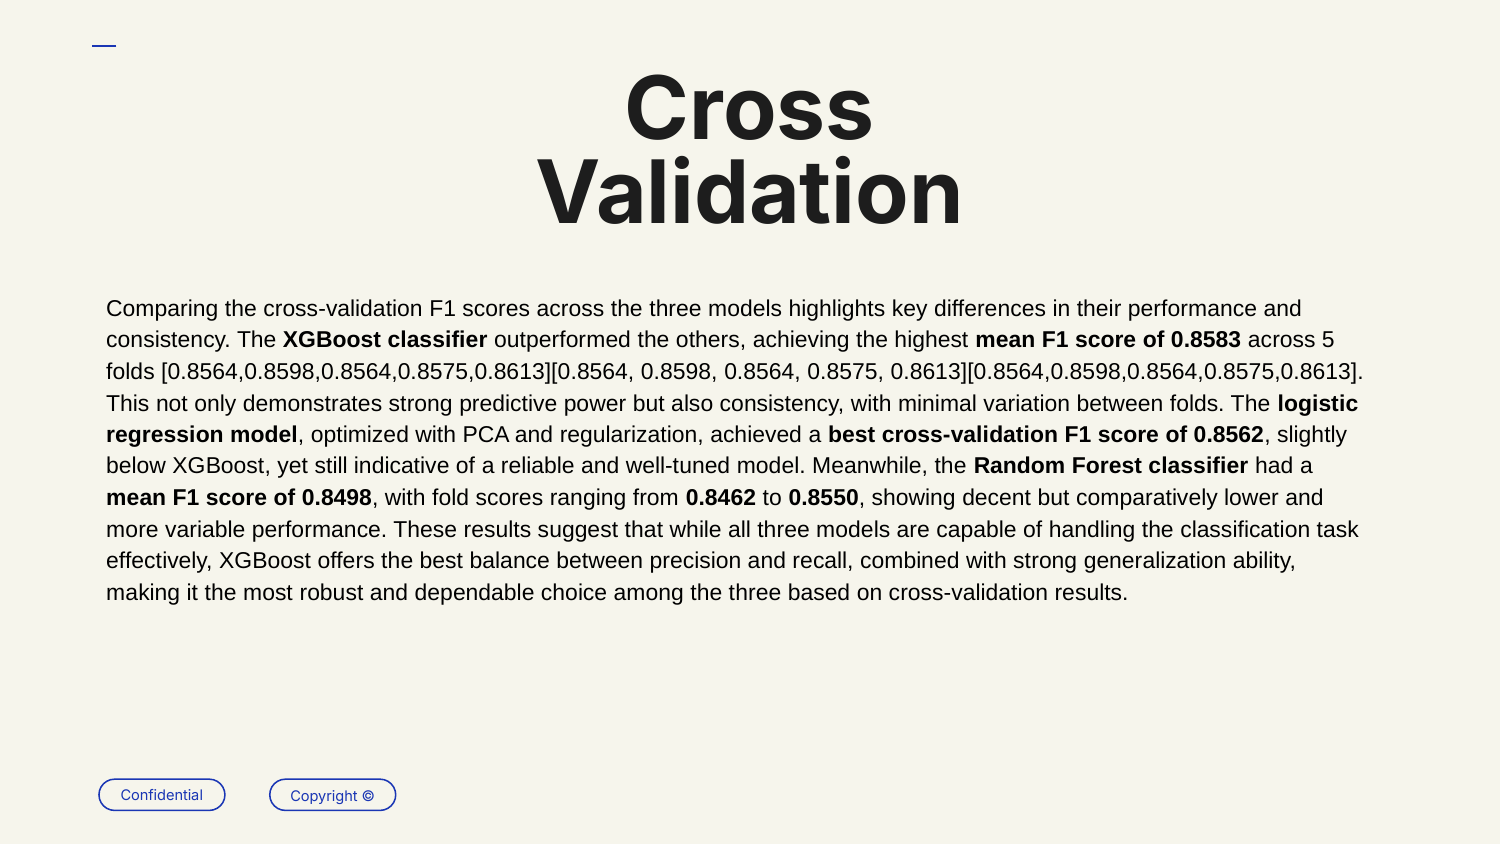

# Cross Validation
Comparing the cross-validation F1 scores across the three models highlights key differences in their performance and consistency. The XGBoost classifier outperformed the others, achieving the highest mean F1 score of 0.8583 across 5 folds [0.8564,0.8598,0.8564,0.8575,0.8613][0.8564, 0.8598, 0.8564, 0.8575, 0.8613][0.8564,0.8598,0.8564,0.8575,0.8613]. This not only demonstrates strong predictive power but also consistency, with minimal variation between folds. The logistic regression model, optimized with PCA and regularization, achieved a best cross-validation F1 score of 0.8562, slightly below XGBoost, yet still indicative of a reliable and well-tuned model. Meanwhile, the Random Forest classifier had a mean F1 score of 0.8498, with fold scores ranging from 0.8462 to 0.8550, showing decent but comparatively lower and more variable performance. These results suggest that while all three models are capable of handling the classification task effectively, XGBoost offers the best balance between precision and recall, combined with strong generalization ability, making it the most robust and dependable choice among the three based on cross-validation results.